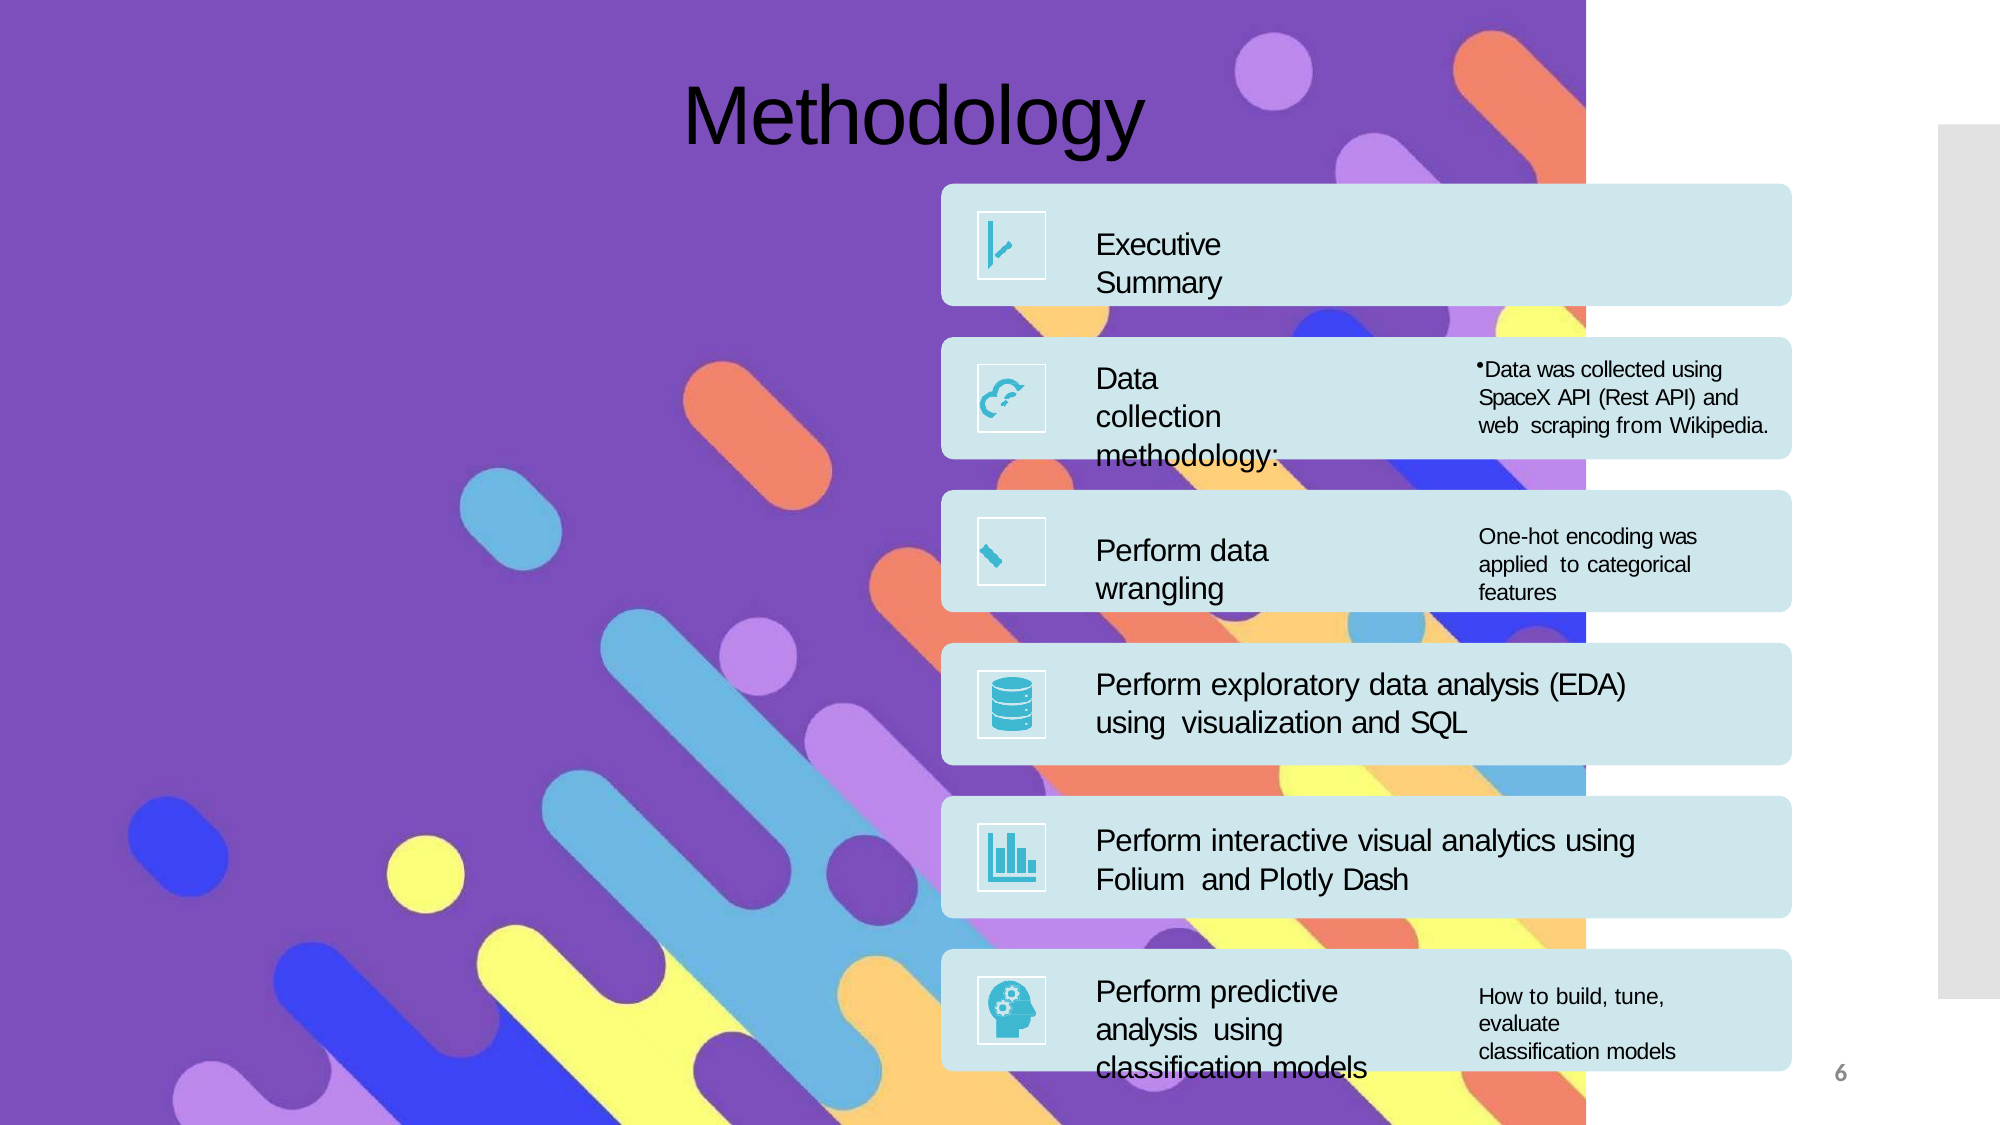

# Methodology

Executive Summary

Data was collected using  SpaceX API (Rest API) and web  scraping from Wikipedia.
Data collection  methodology:

One-hot encoding was applied  to categorical features
Perform data wrangling

Perform exploratory data analysis (EDA) using  visualization and SQL

Perform interactive visual analytics using Folium  and Plotly Dash

Perform predictive analysis  using classification models
How to build, tune, evaluate
classification models
6